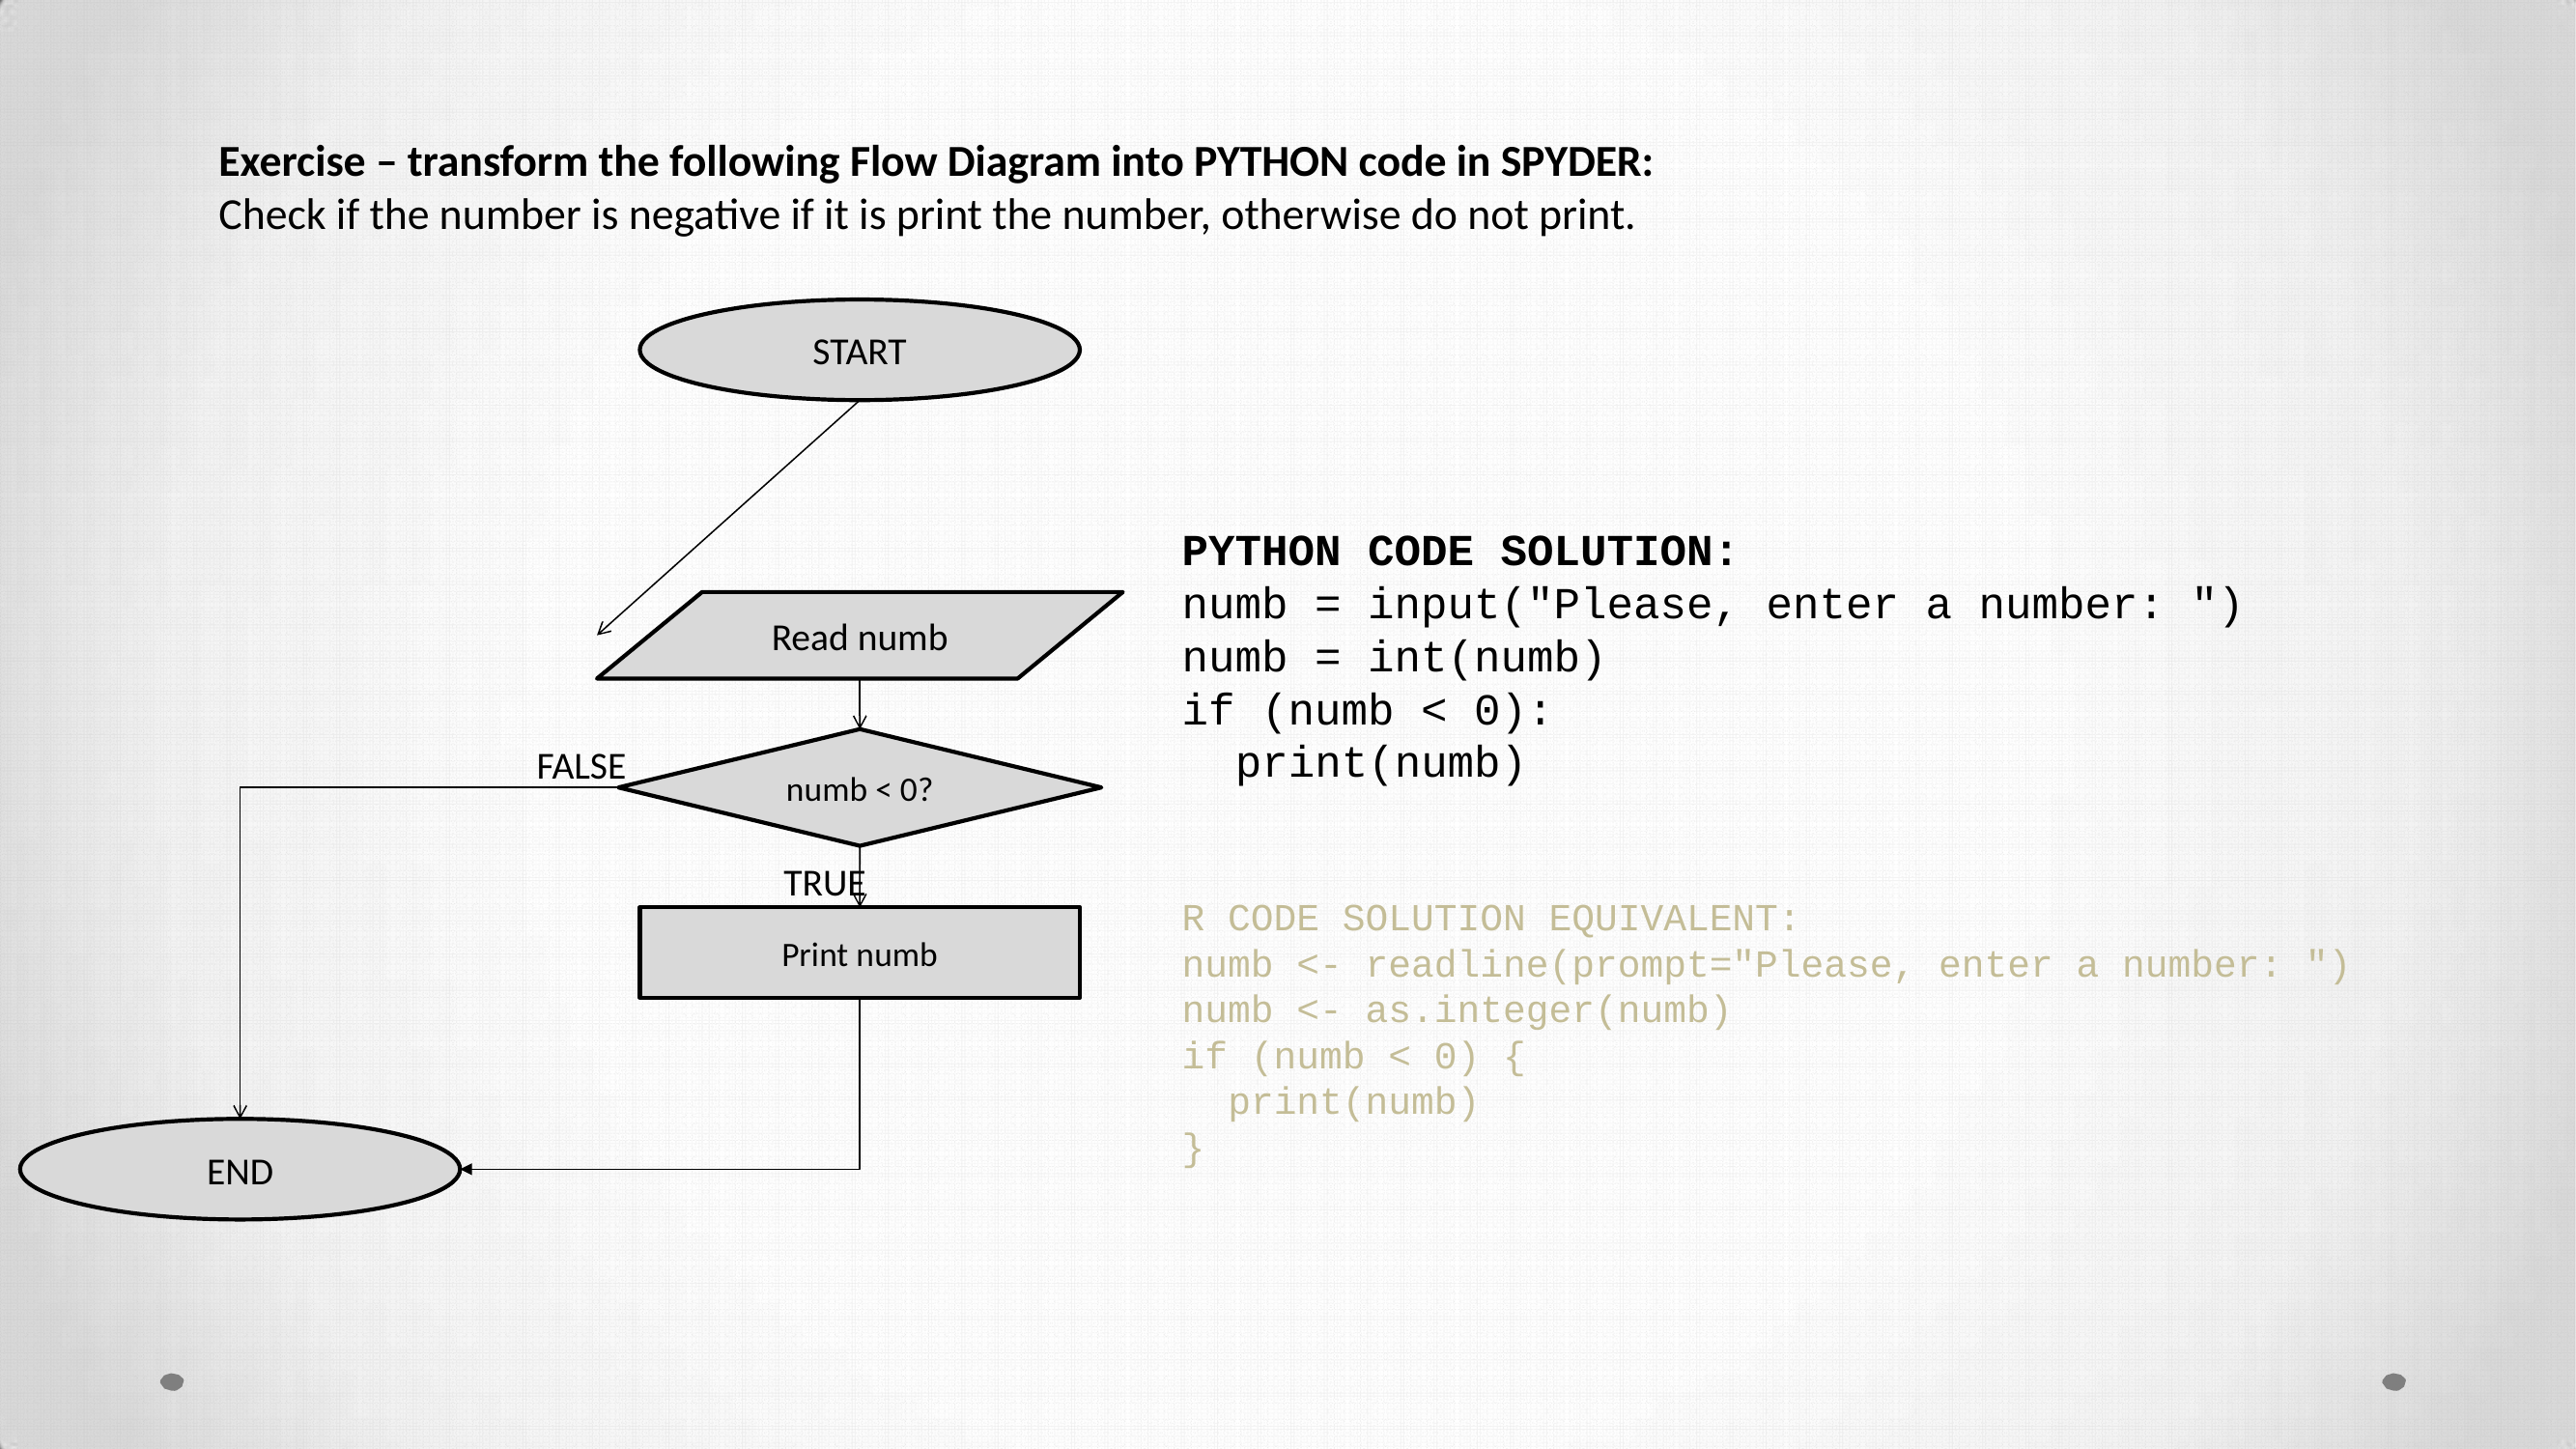

Exercise – transform the following Flow Diagram into PYTHON code in SPYDER:
Check if the number is negative if it is print the number, otherwise do not print.
START

PYTHON CODE SOLUTION:
numb = input("Please, enter a number: ")
numb = int(numb)
if (numb < 0):
  print(numb)

R CODE SOLUTION EQUIVALENT:
numb <- readline(prompt="Please, enter a number: ")
numb <- as.integer(numb)
if (numb < 0) {
  print(numb)
}

Read numb
numb < 0?
FALSE
TRUE
Print numb
END